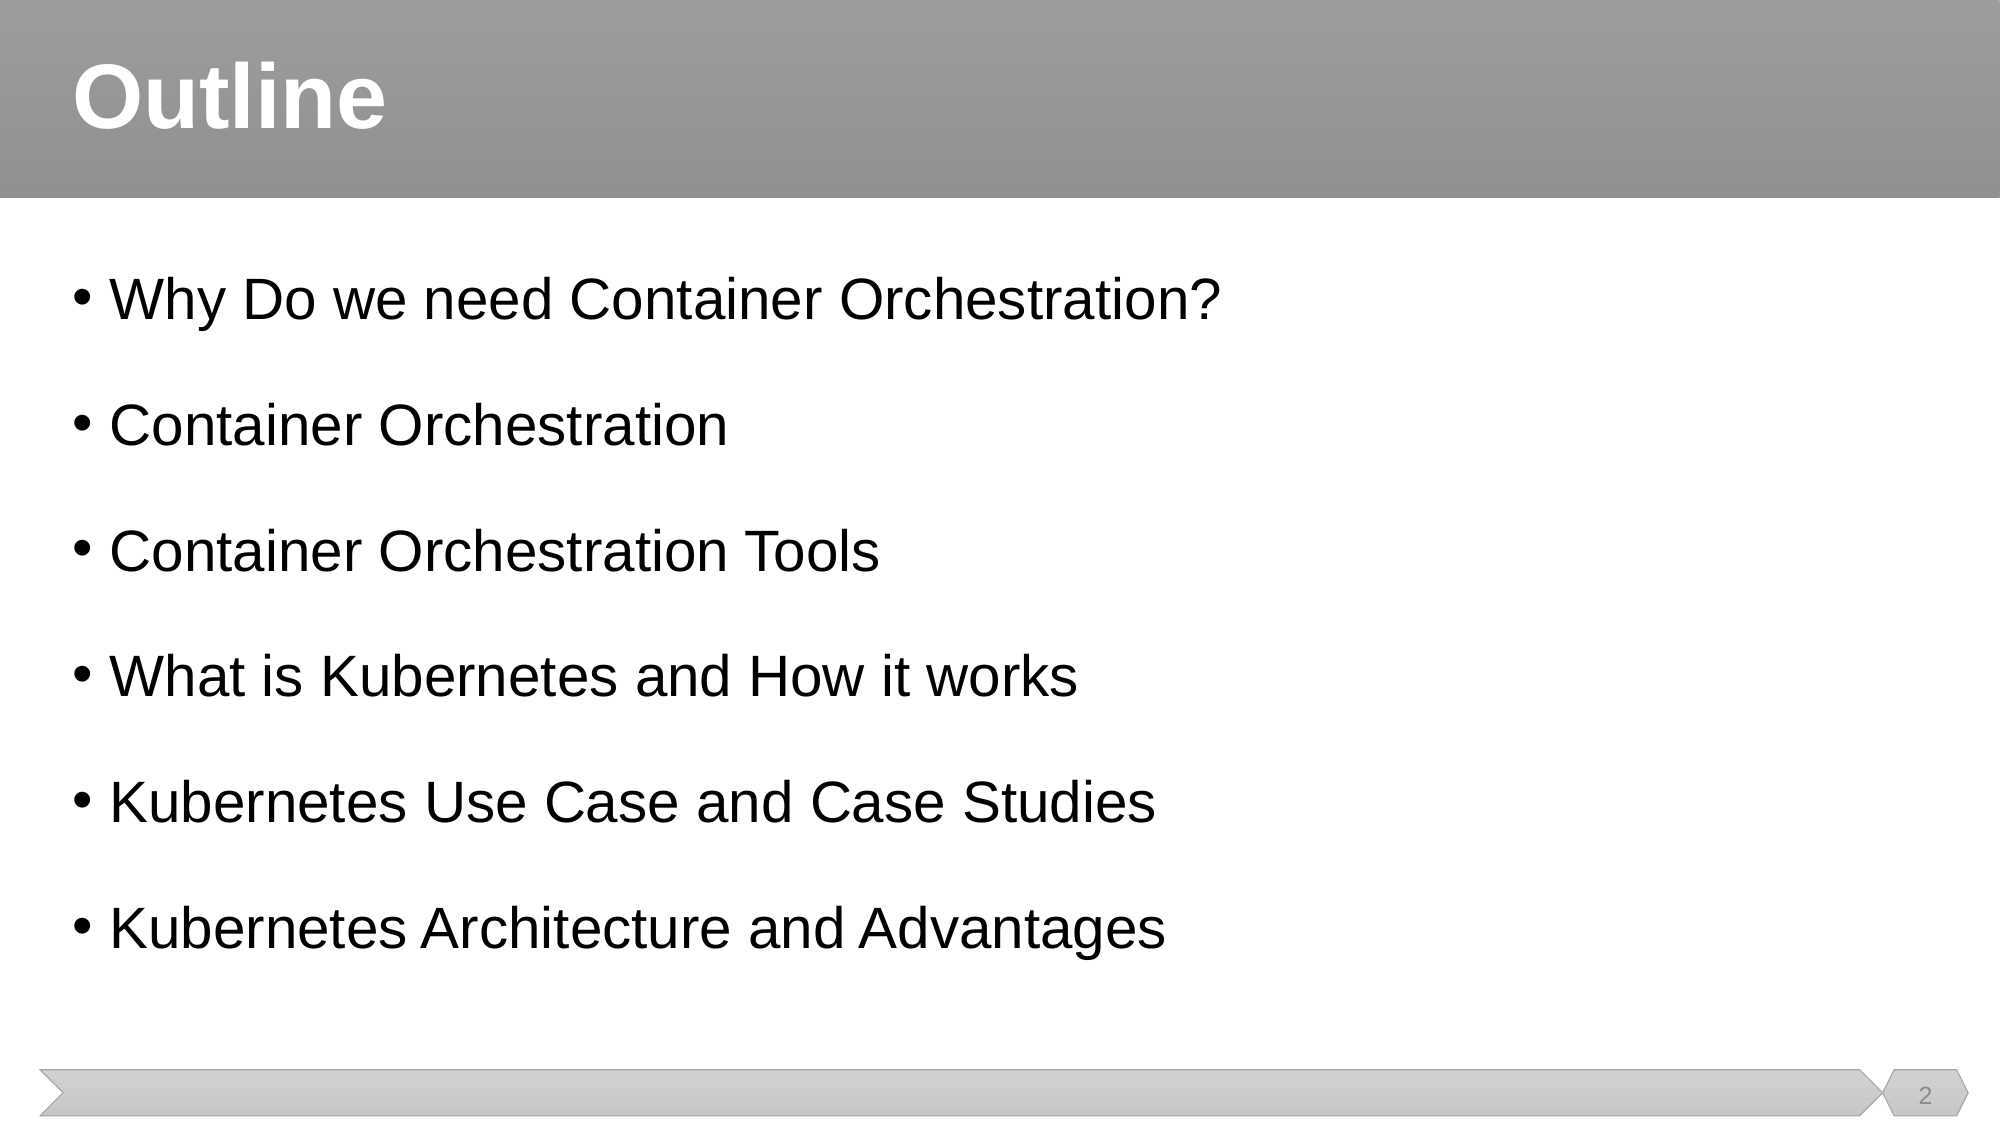

# Outline
Why Do we need Container Orchestration?
Container Orchestration
Container Orchestration Tools
What is Kubernetes and How it works
Kubernetes Use Case and Case Studies
Kubernetes Architecture and Advantages

2